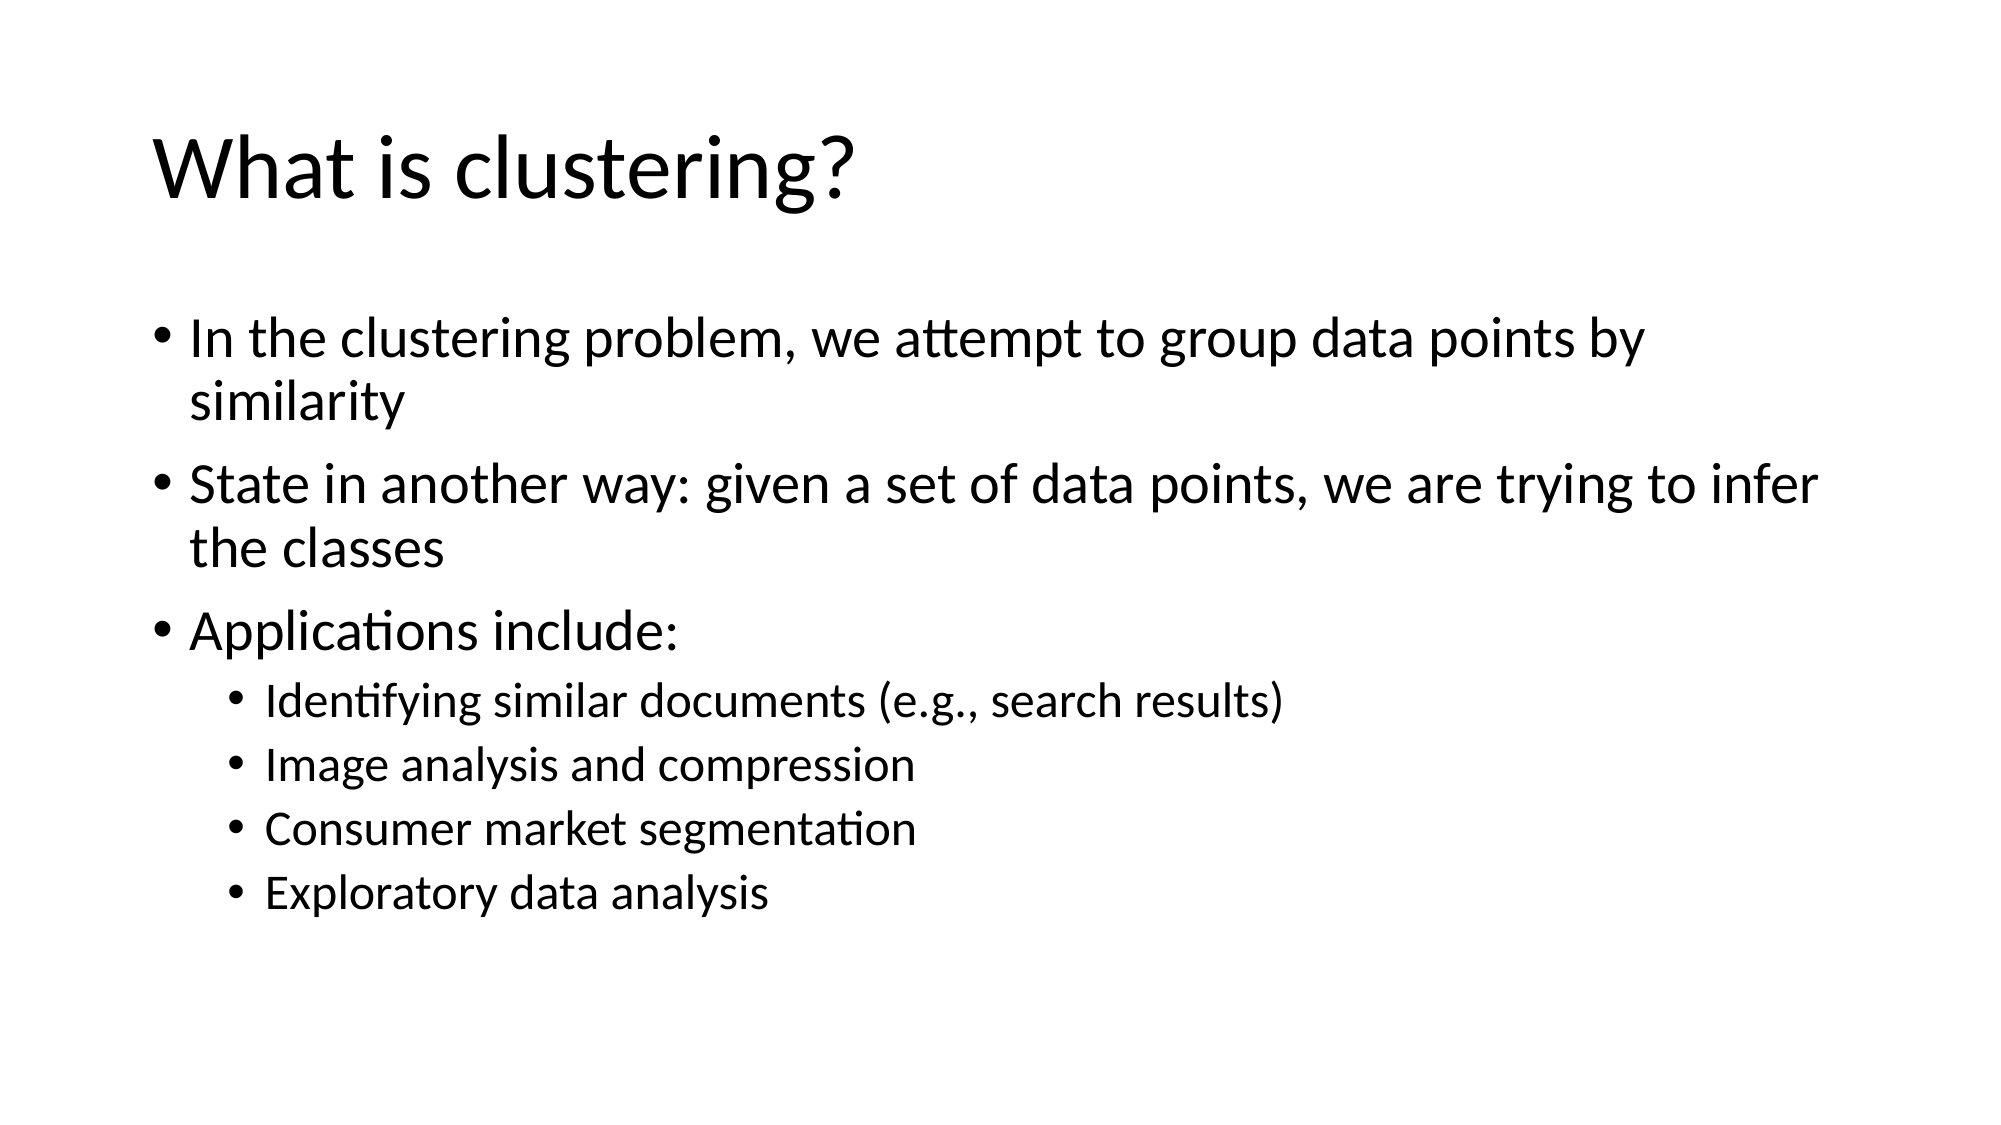

# What is clustering?
In the clustering problem, we attempt to group data points by similarity
State in another way: given a set of data points, we are trying to infer the classes
Applications include:
Identifying similar documents (e.g., search results)
Image analysis and compression
Consumer market segmentation
Exploratory data analysis